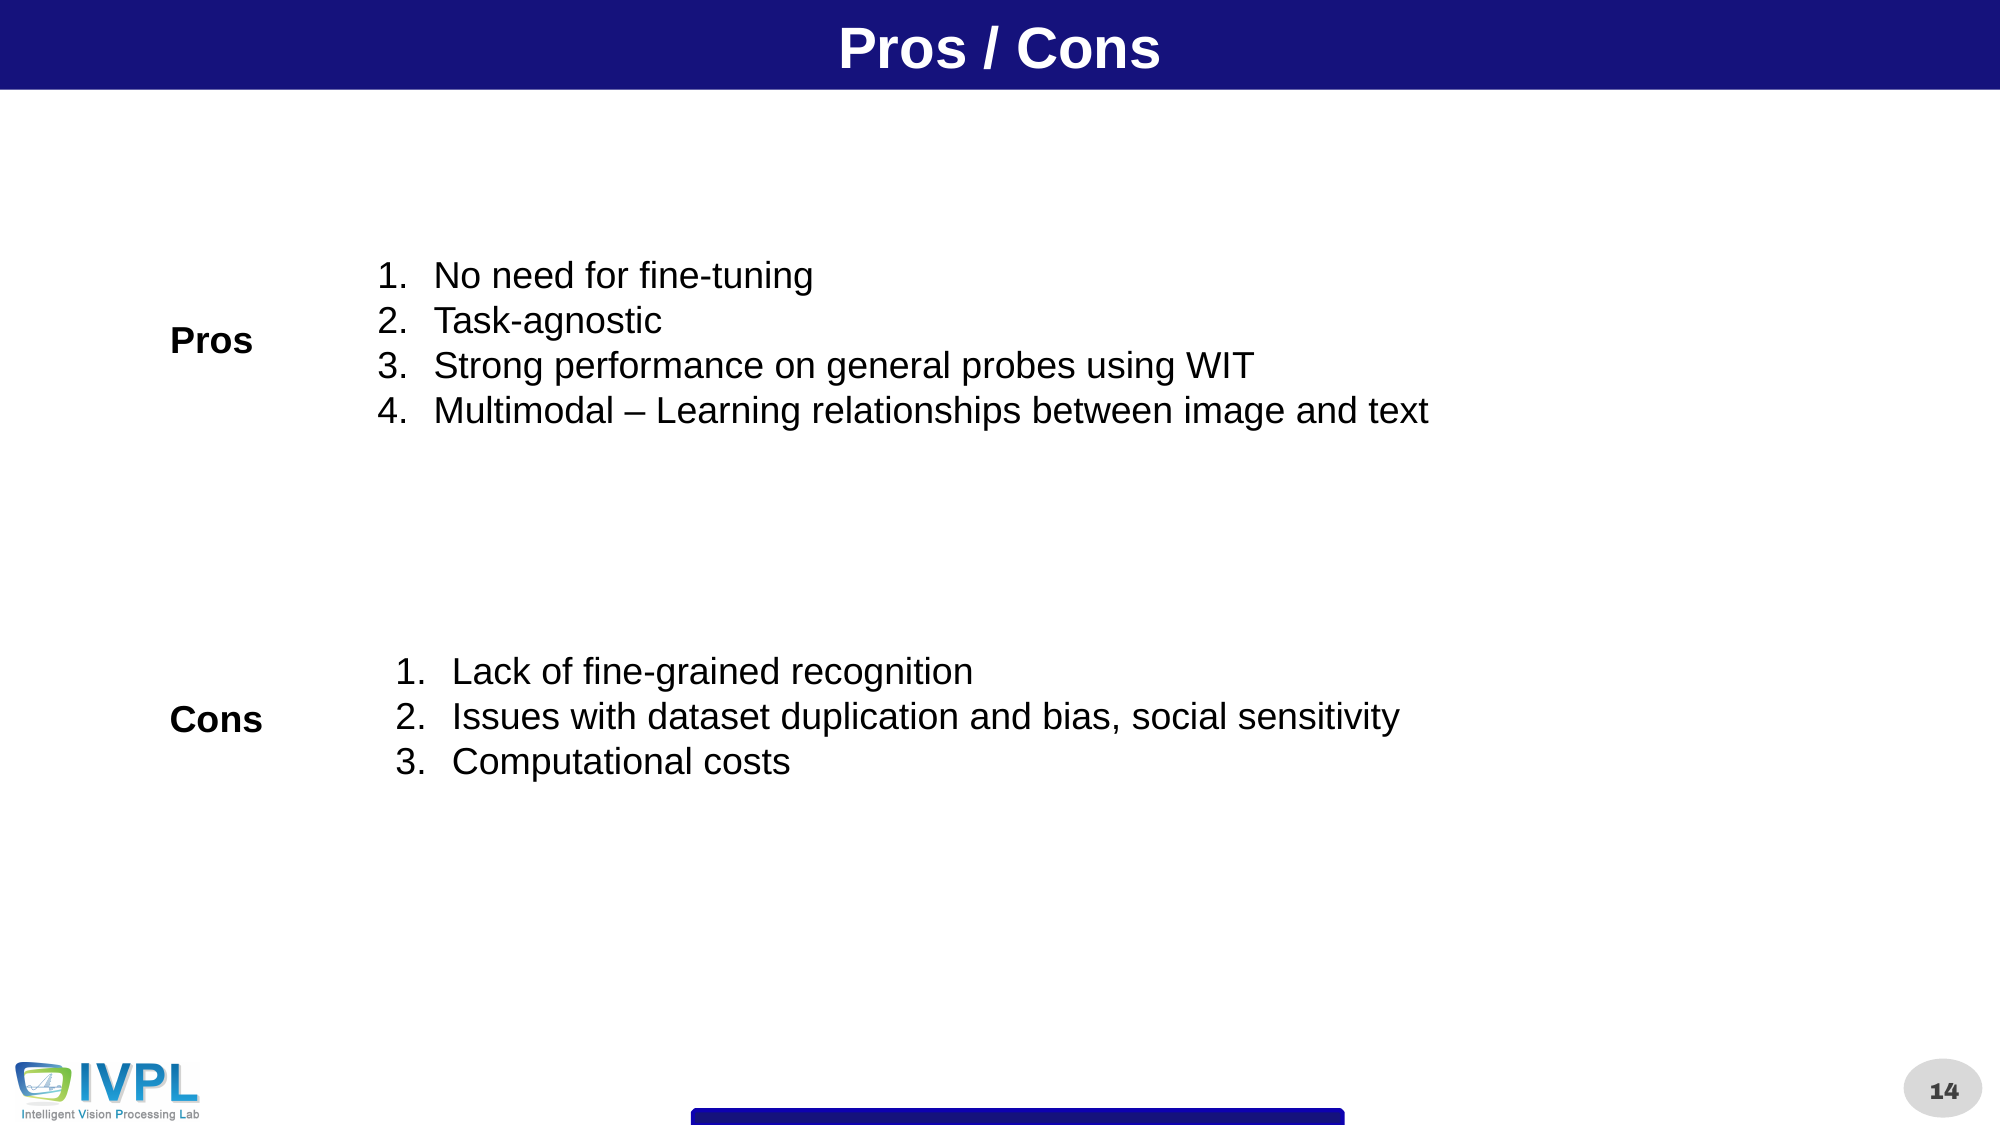

Pros / Cons
No need for fine-tuning
Task-agnostic
Strong performance on general probes using WIT
Multimodal – Learning relationships between image and text
Pros
Lack of fine-grained recognition
Issues with dataset duplication and bias, social sensitivity
Computational costs
Cons